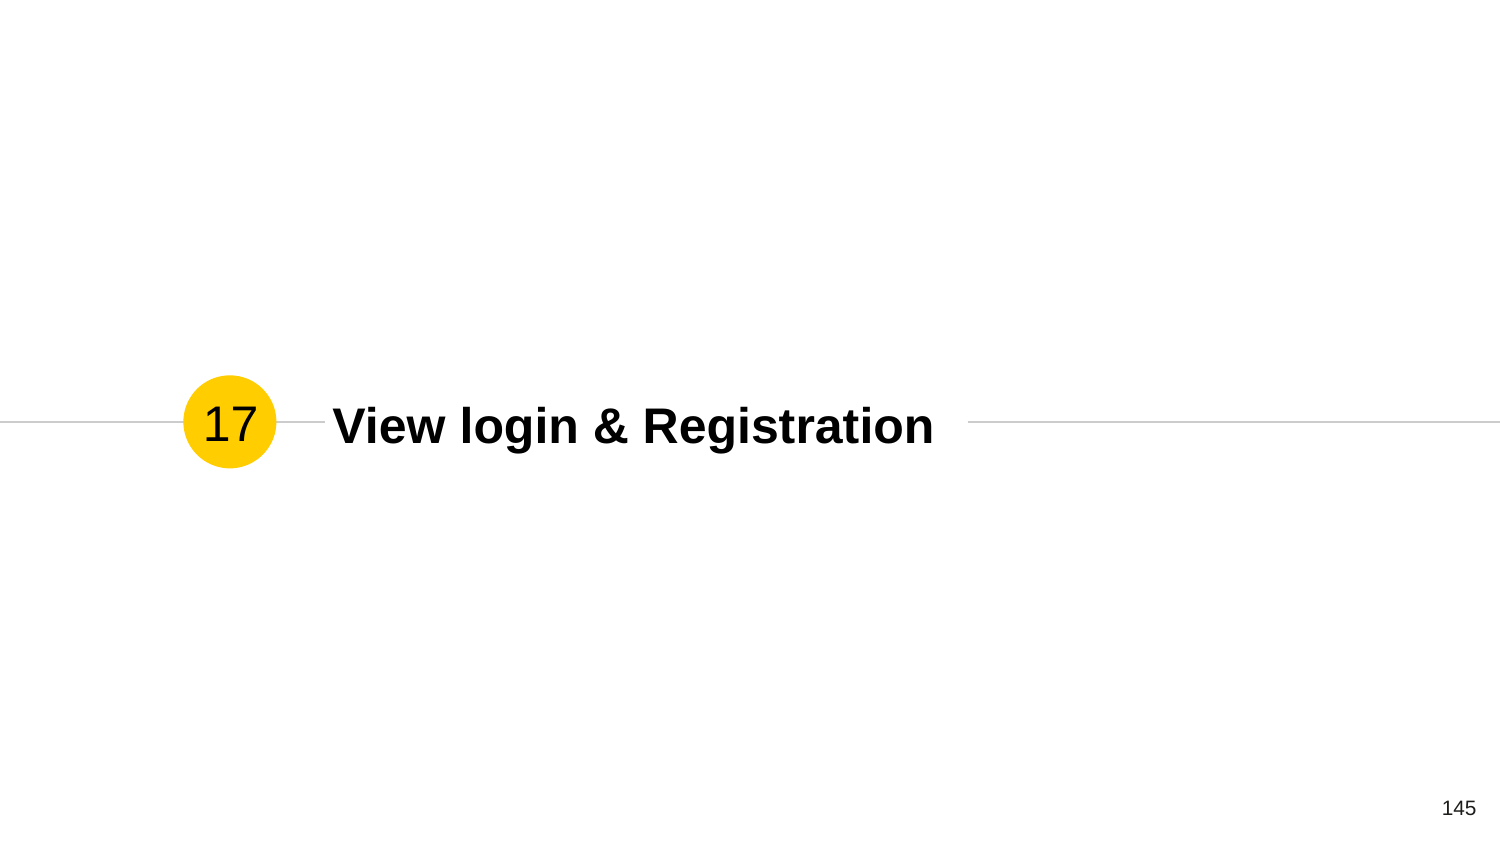

# View login & Registration
17
145